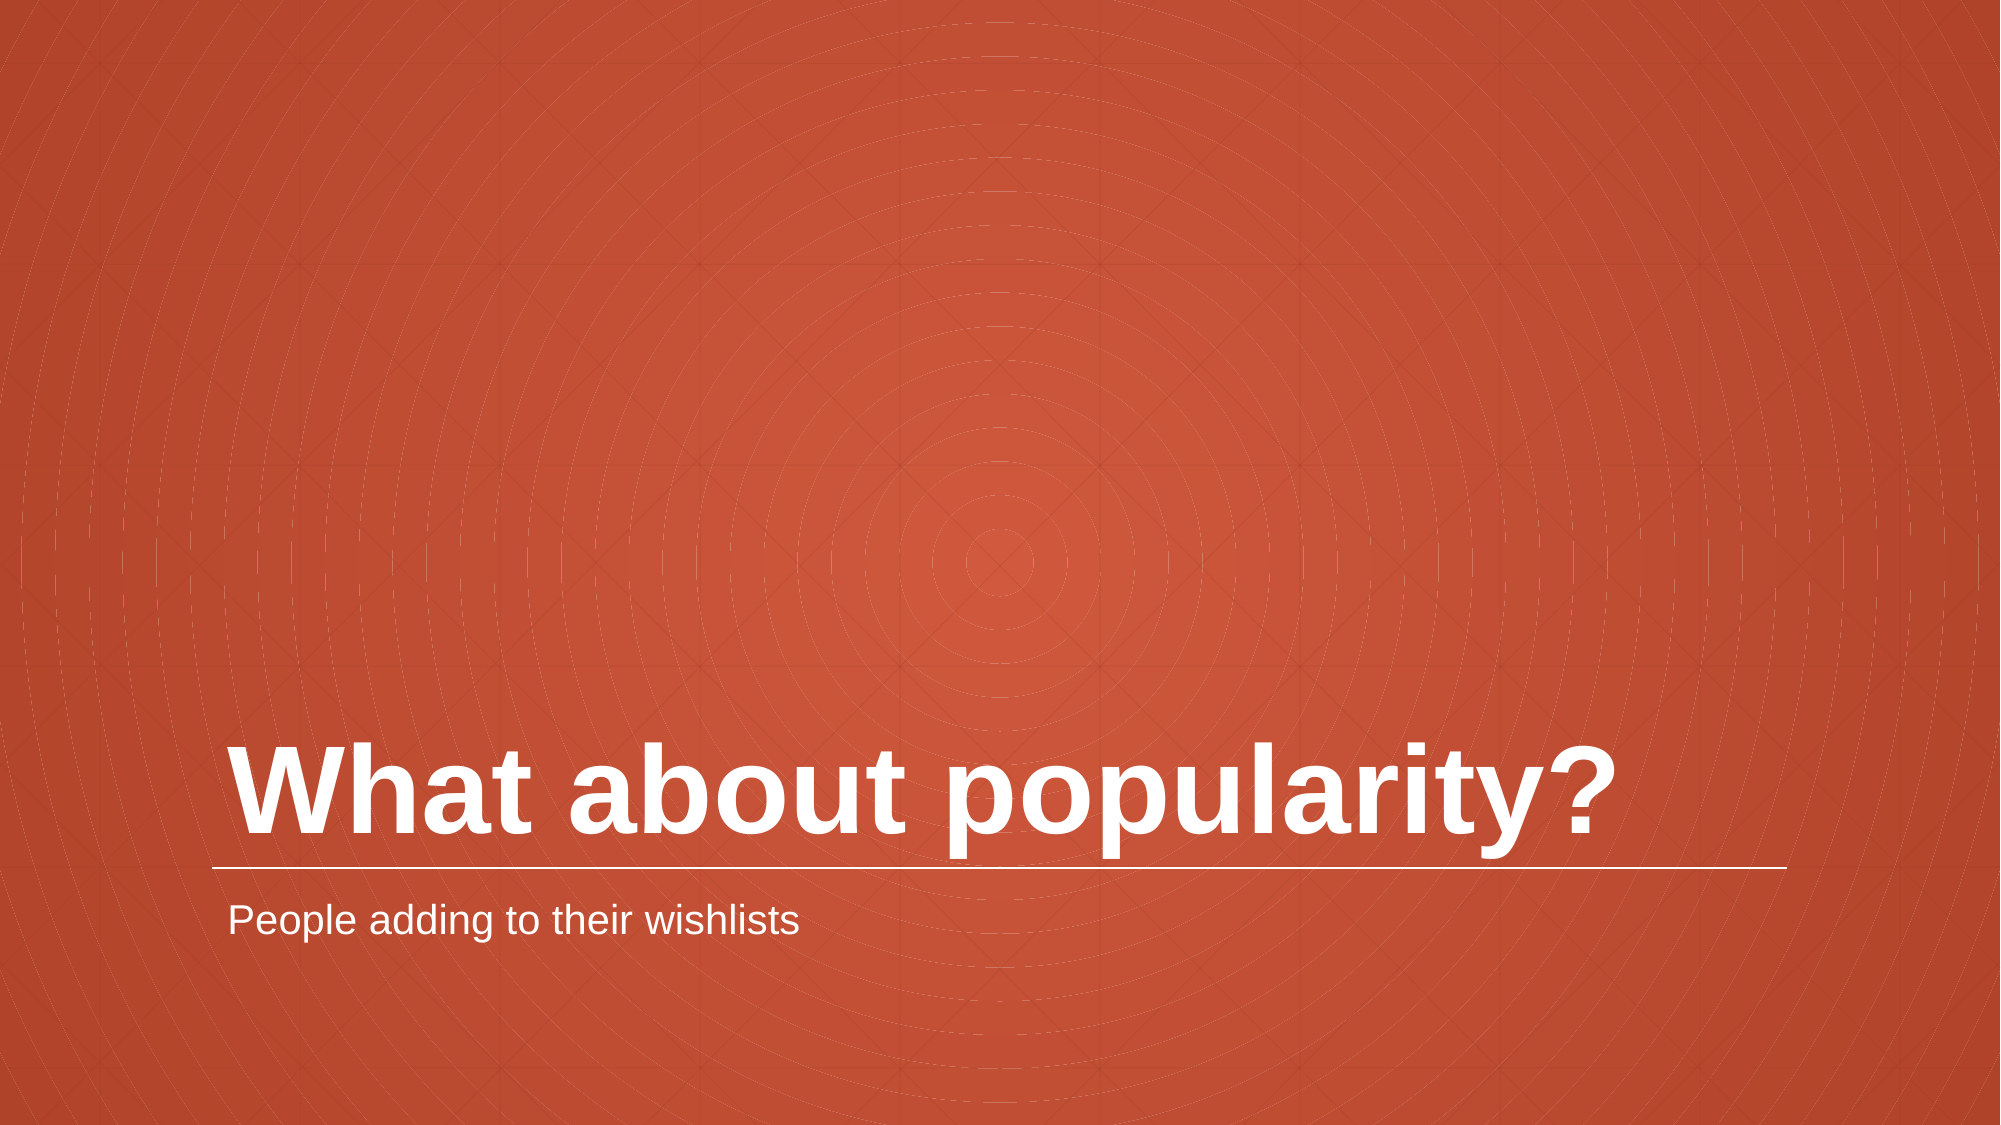

# What about popularity?
People adding to their wishlists